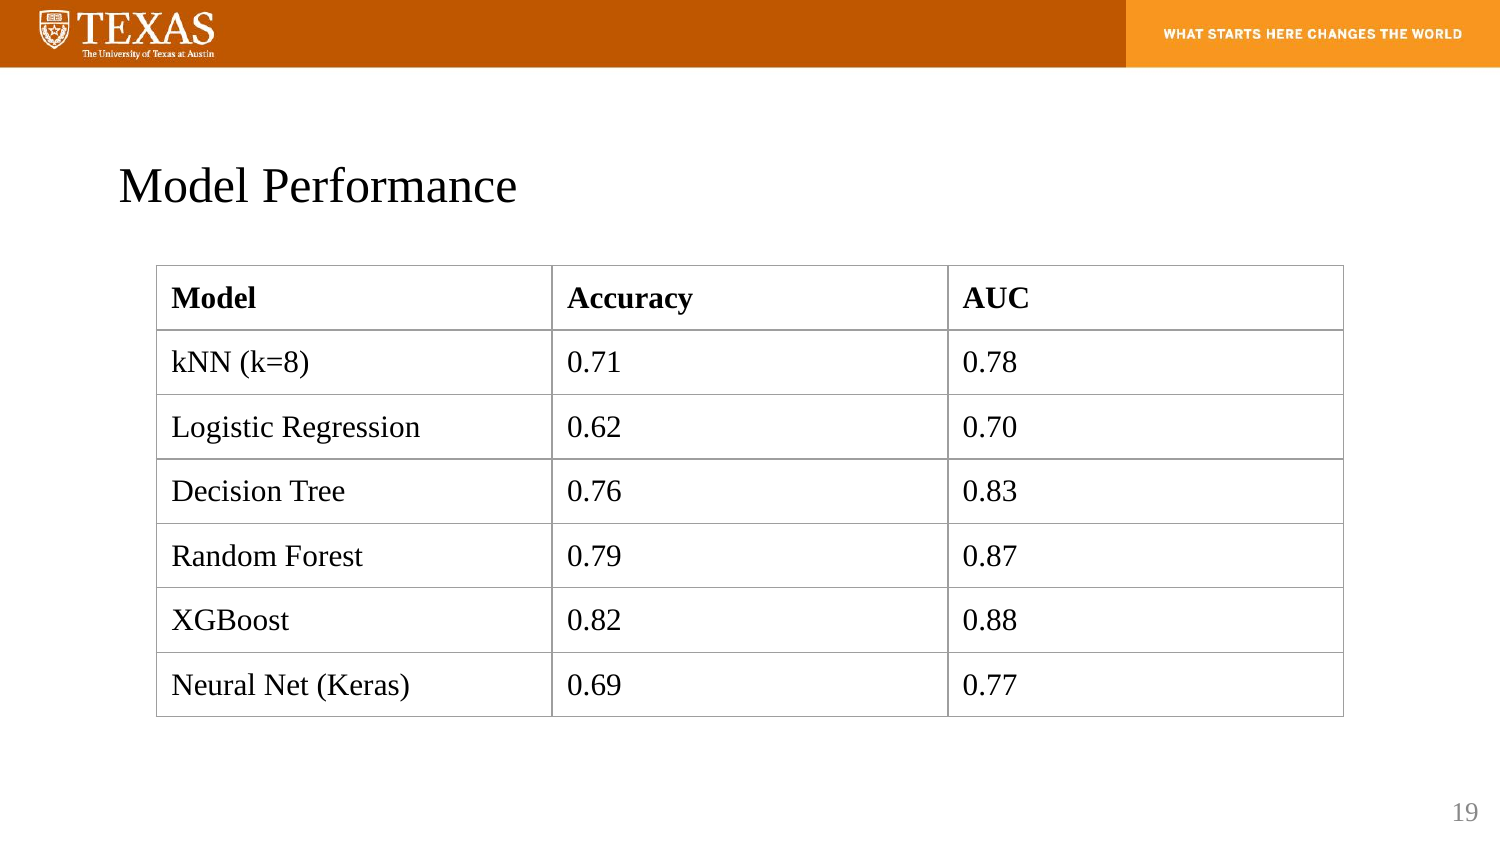

Model Performance
| Model | Accuracy | AUC |
| --- | --- | --- |
| kNN (k=8) | 0.71 | 0.78 |
| Logistic Regression | 0.62 | 0.70 |
| Decision Tree | 0.76 | 0.83 |
| Random Forest | 0.79 | 0.87 |
| XGBoost | 0.82 | 0.88 |
| Neural Net (Keras) | 0.69 | 0.77 |
19